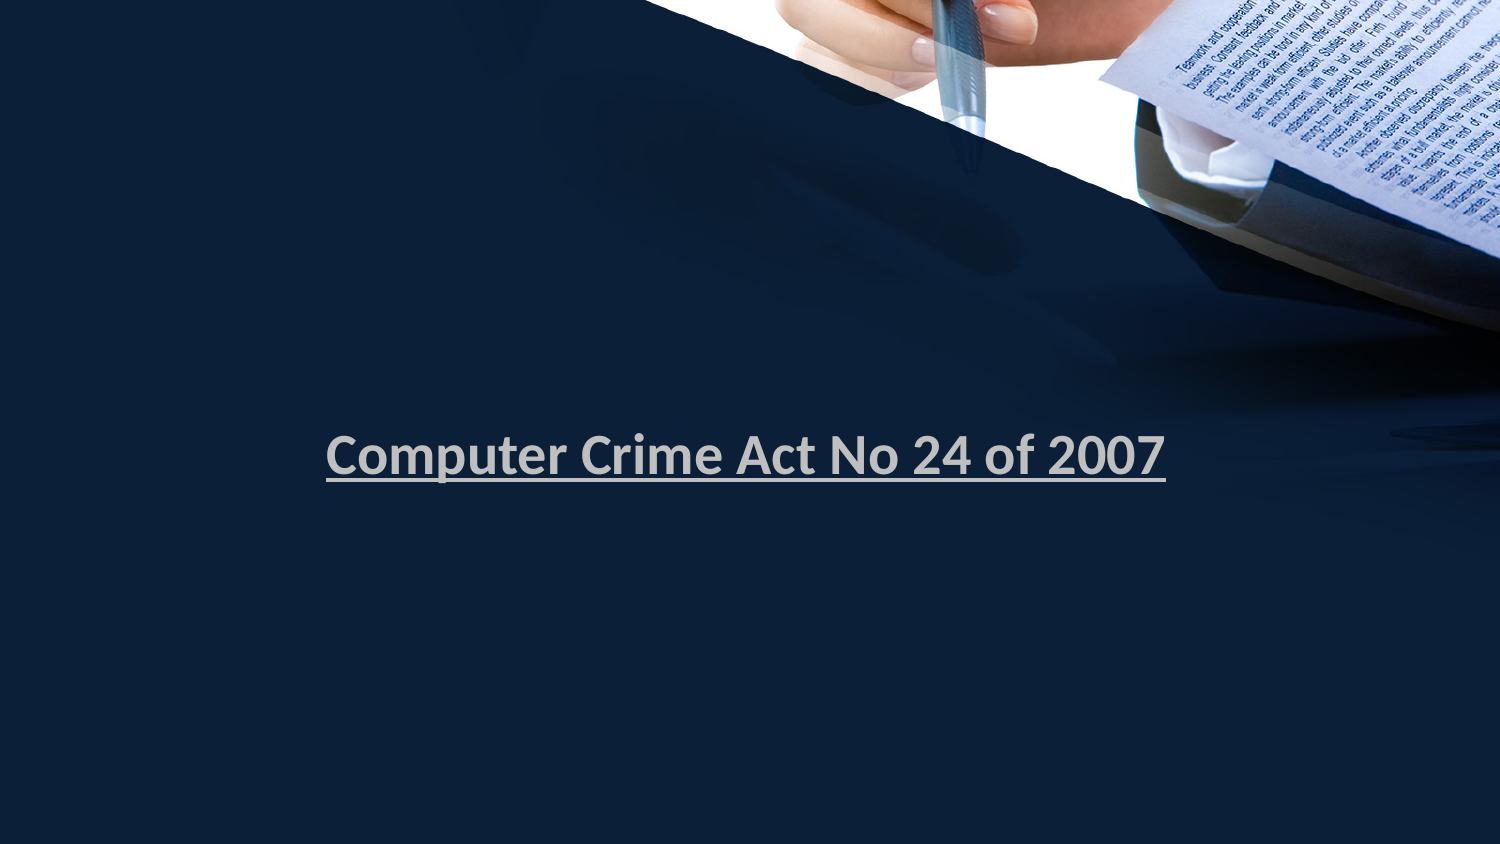

Computer Crime Act No 24 of 2007